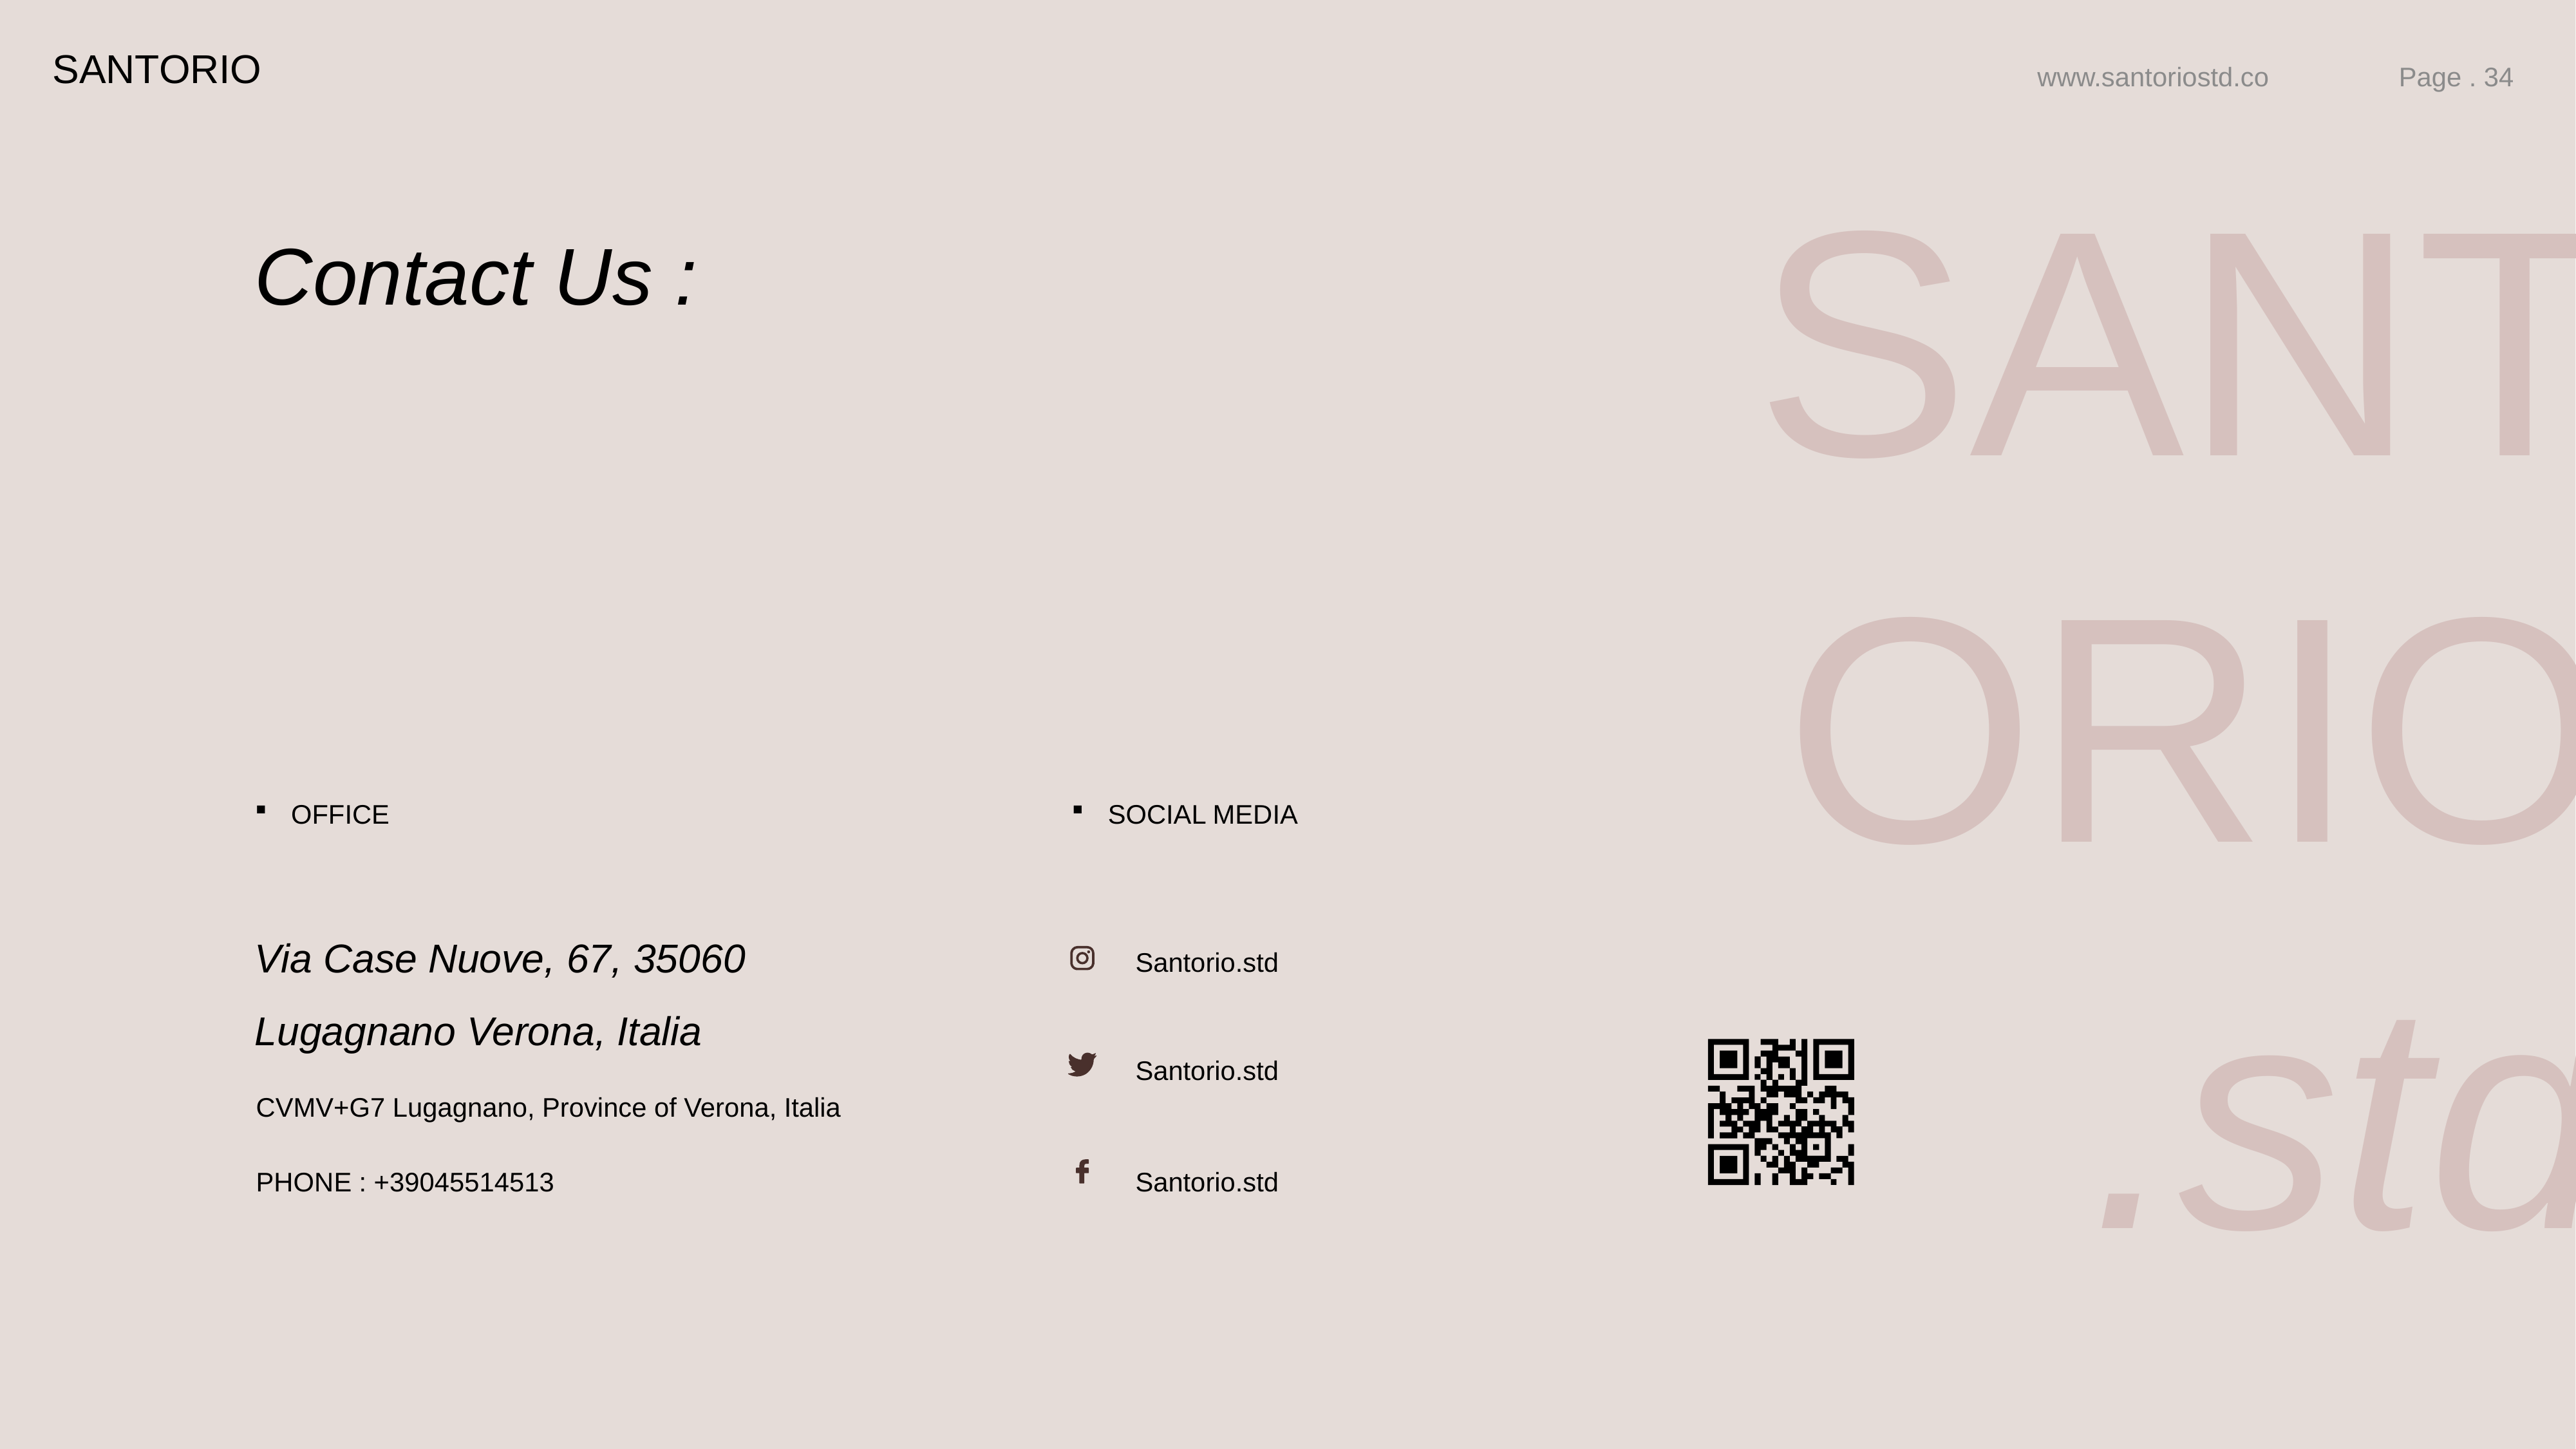

SANTORIO
www.santoriostd.co
Page . 34
SANTORIO .std
Contact Us :
OFFICE
SOCIAL MEDIA
Via Case Nuove, 67, 35060 Lugagnano Verona, Italia
Santorio.std

Santorio.std

CVMV+G7 Lugagnano, Province of Verona, Italia
PHONE : +39045514513
Santorio.std